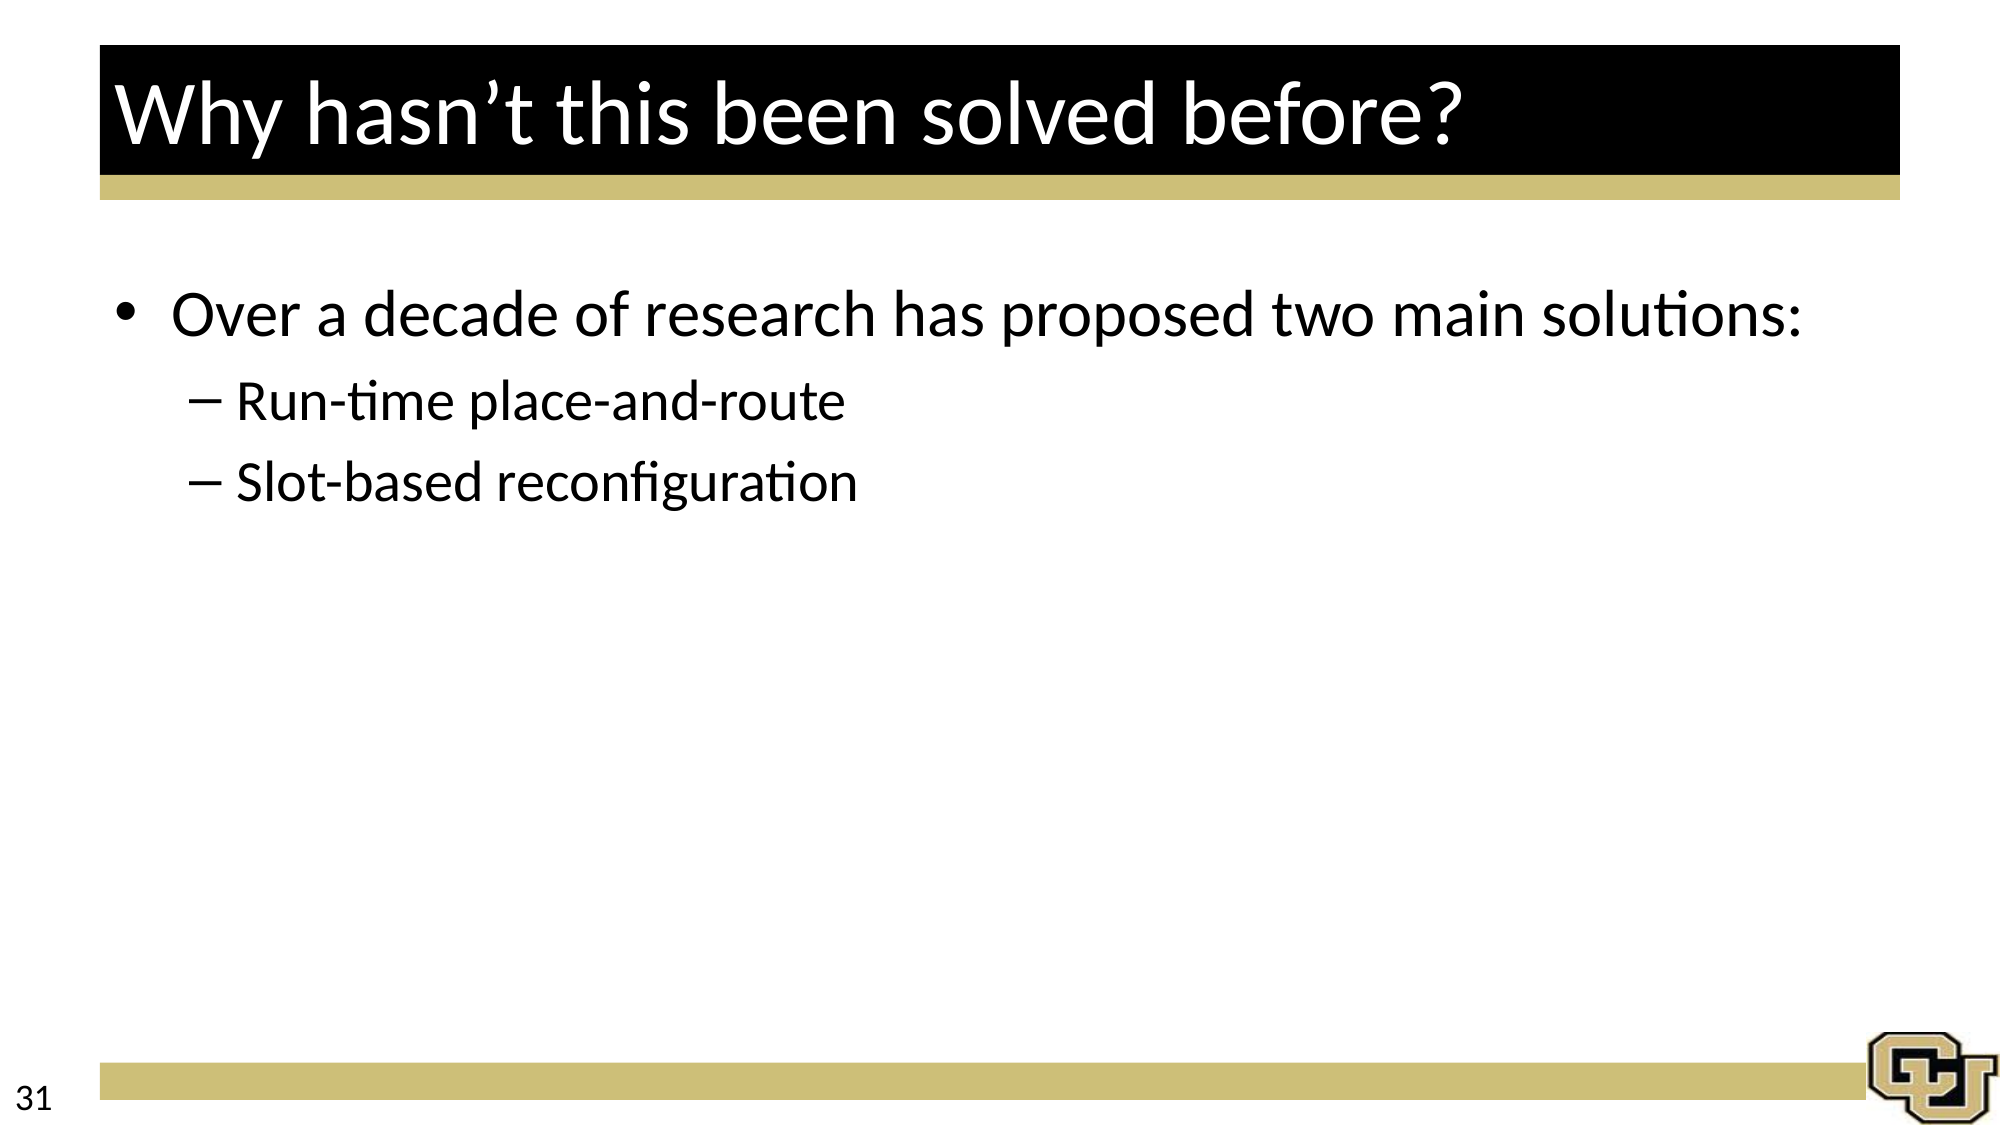

# Why hasn’t this been solved before?
Over a decade of research has proposed two main solutions:
Run-time place-and-route
Slot-based reconfiguration
31